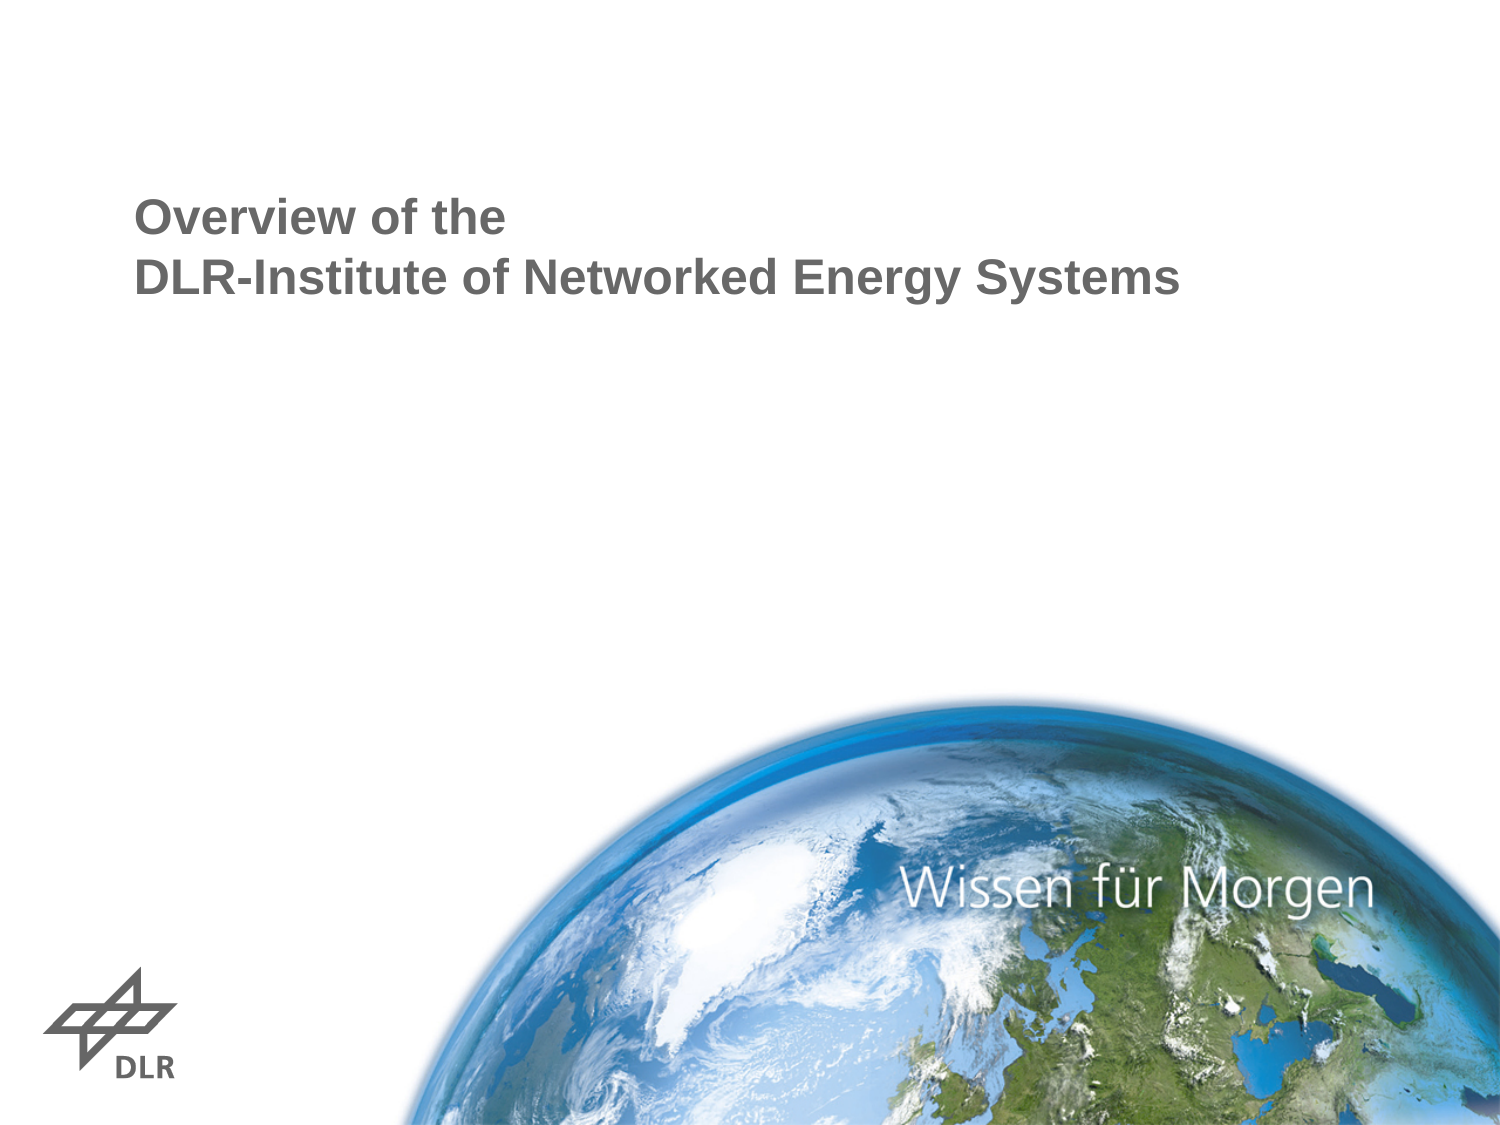

# Overview of the DLR-Institute of Networked Energy Systems